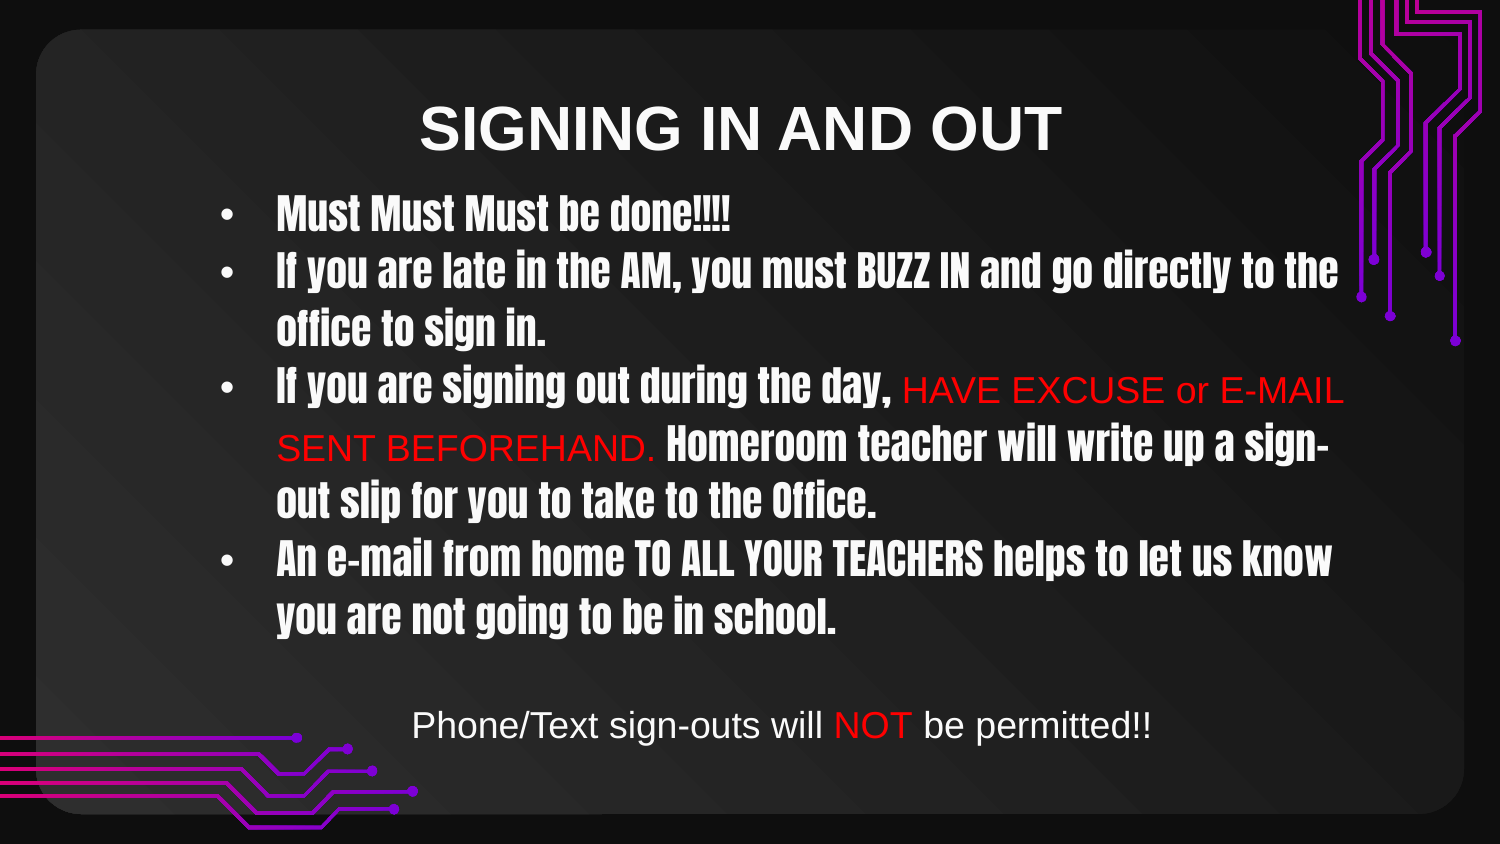

# SIGNING IN AND OUT
Must Must Must be done!!!!
If you are late in the AM, you must BUZZ IN and go directly to the office to sign in.
If you are signing out during the day, HAVE EXCUSE or E-MAIL SENT BEFOREHAND. Homeroom teacher will write up a sign-out slip for you to take to the Office.
An e-mail from home TO ALL YOUR TEACHERS helps to let us know you are not going to be in school.

Phone/Text sign-outs will NOT be permitted!!